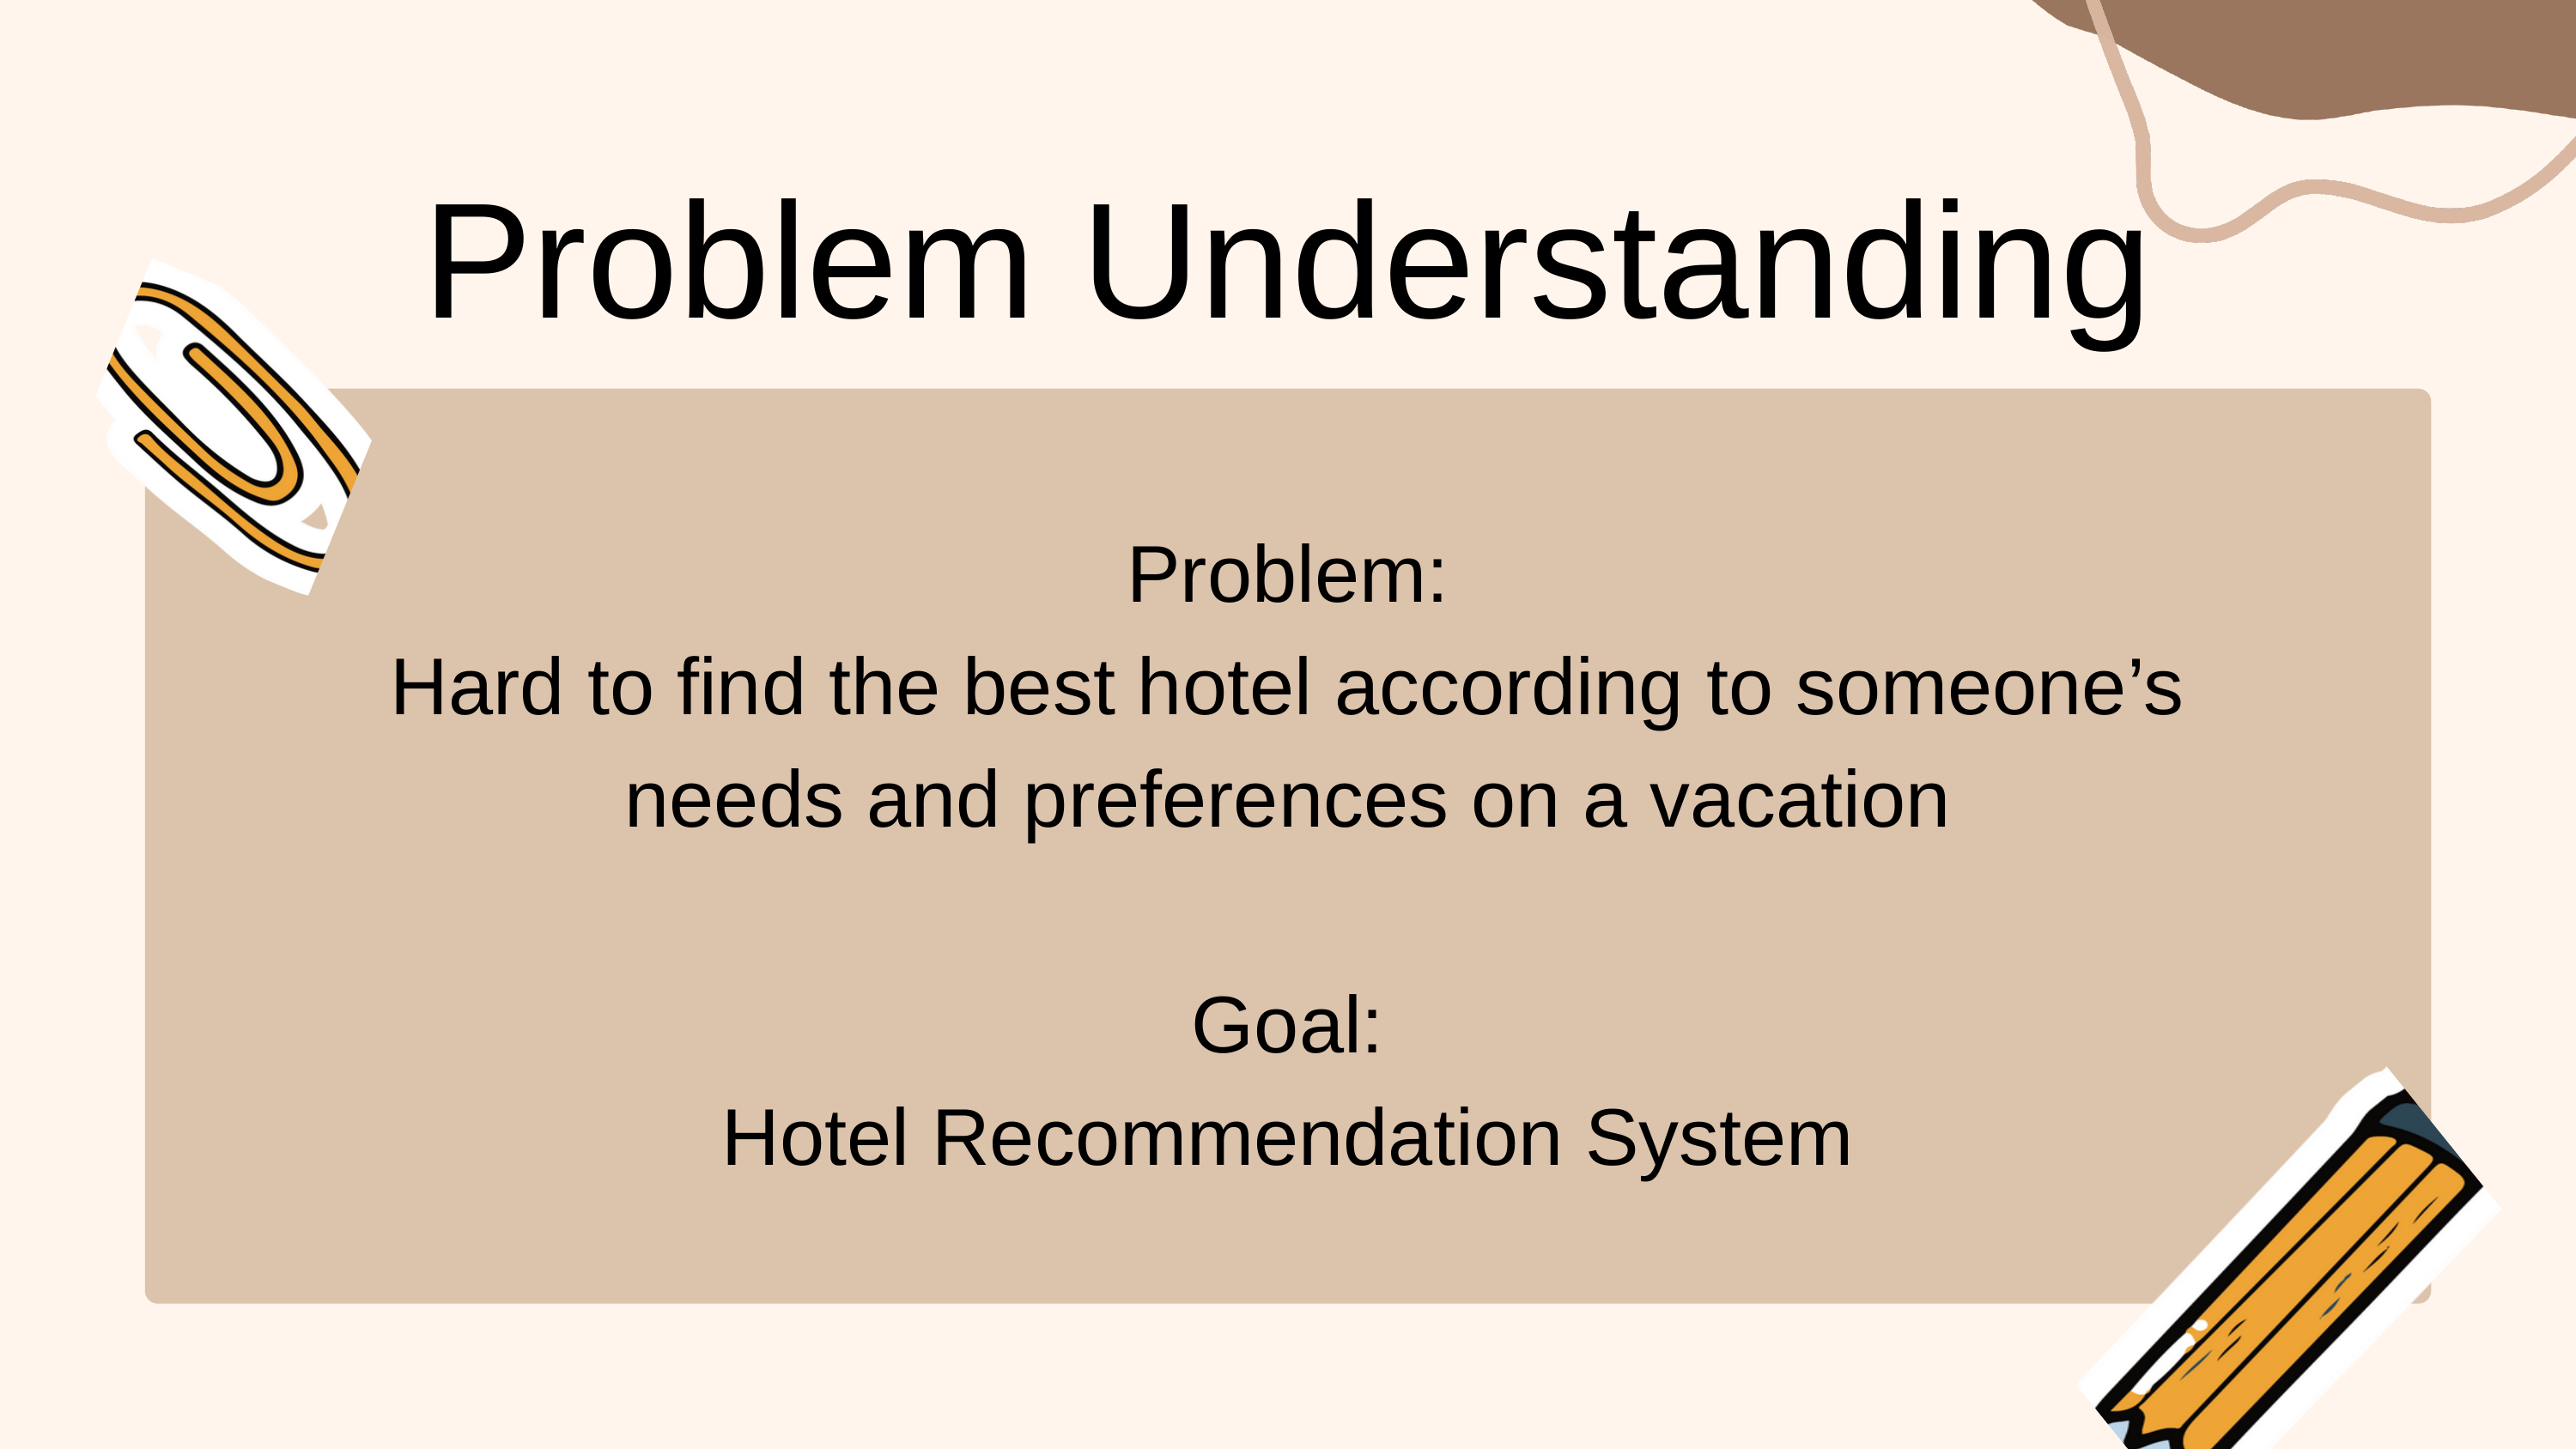

Problem Understanding

Problem:
Hard to find the best hotel according to someone’s needs and preferences on a vacation

Goal:
Hotel Recommendation System